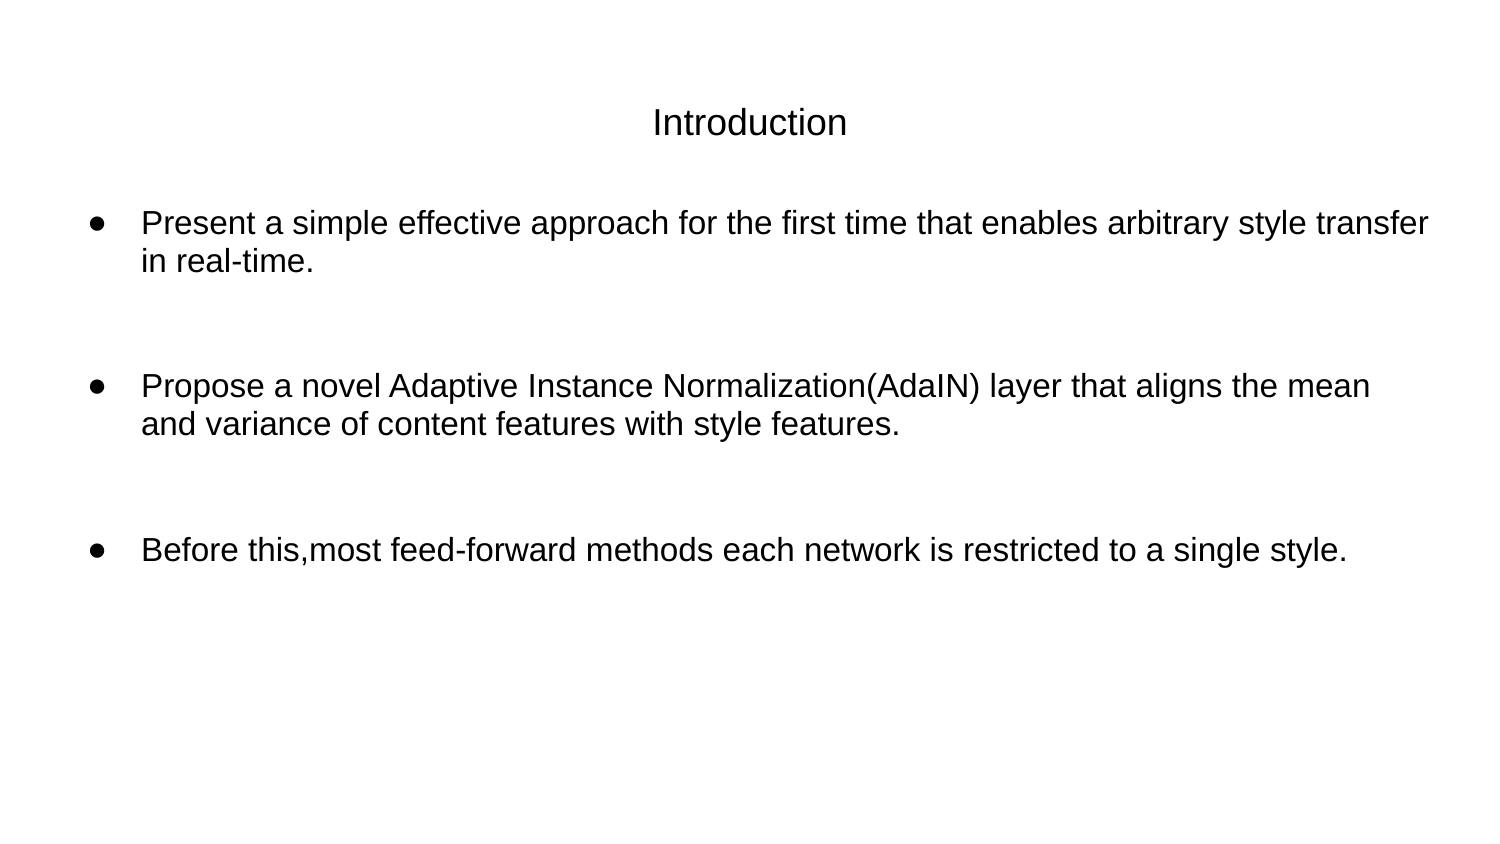

# Introduction
Present a simple effective approach for the first time that enables arbitrary style transfer in real-time.

Propose a novel Adaptive Instance Normalization(AdaIN) layer that aligns the mean and variance of content features with style features.

Before this,most feed-forward methods each network is restricted to a single style.